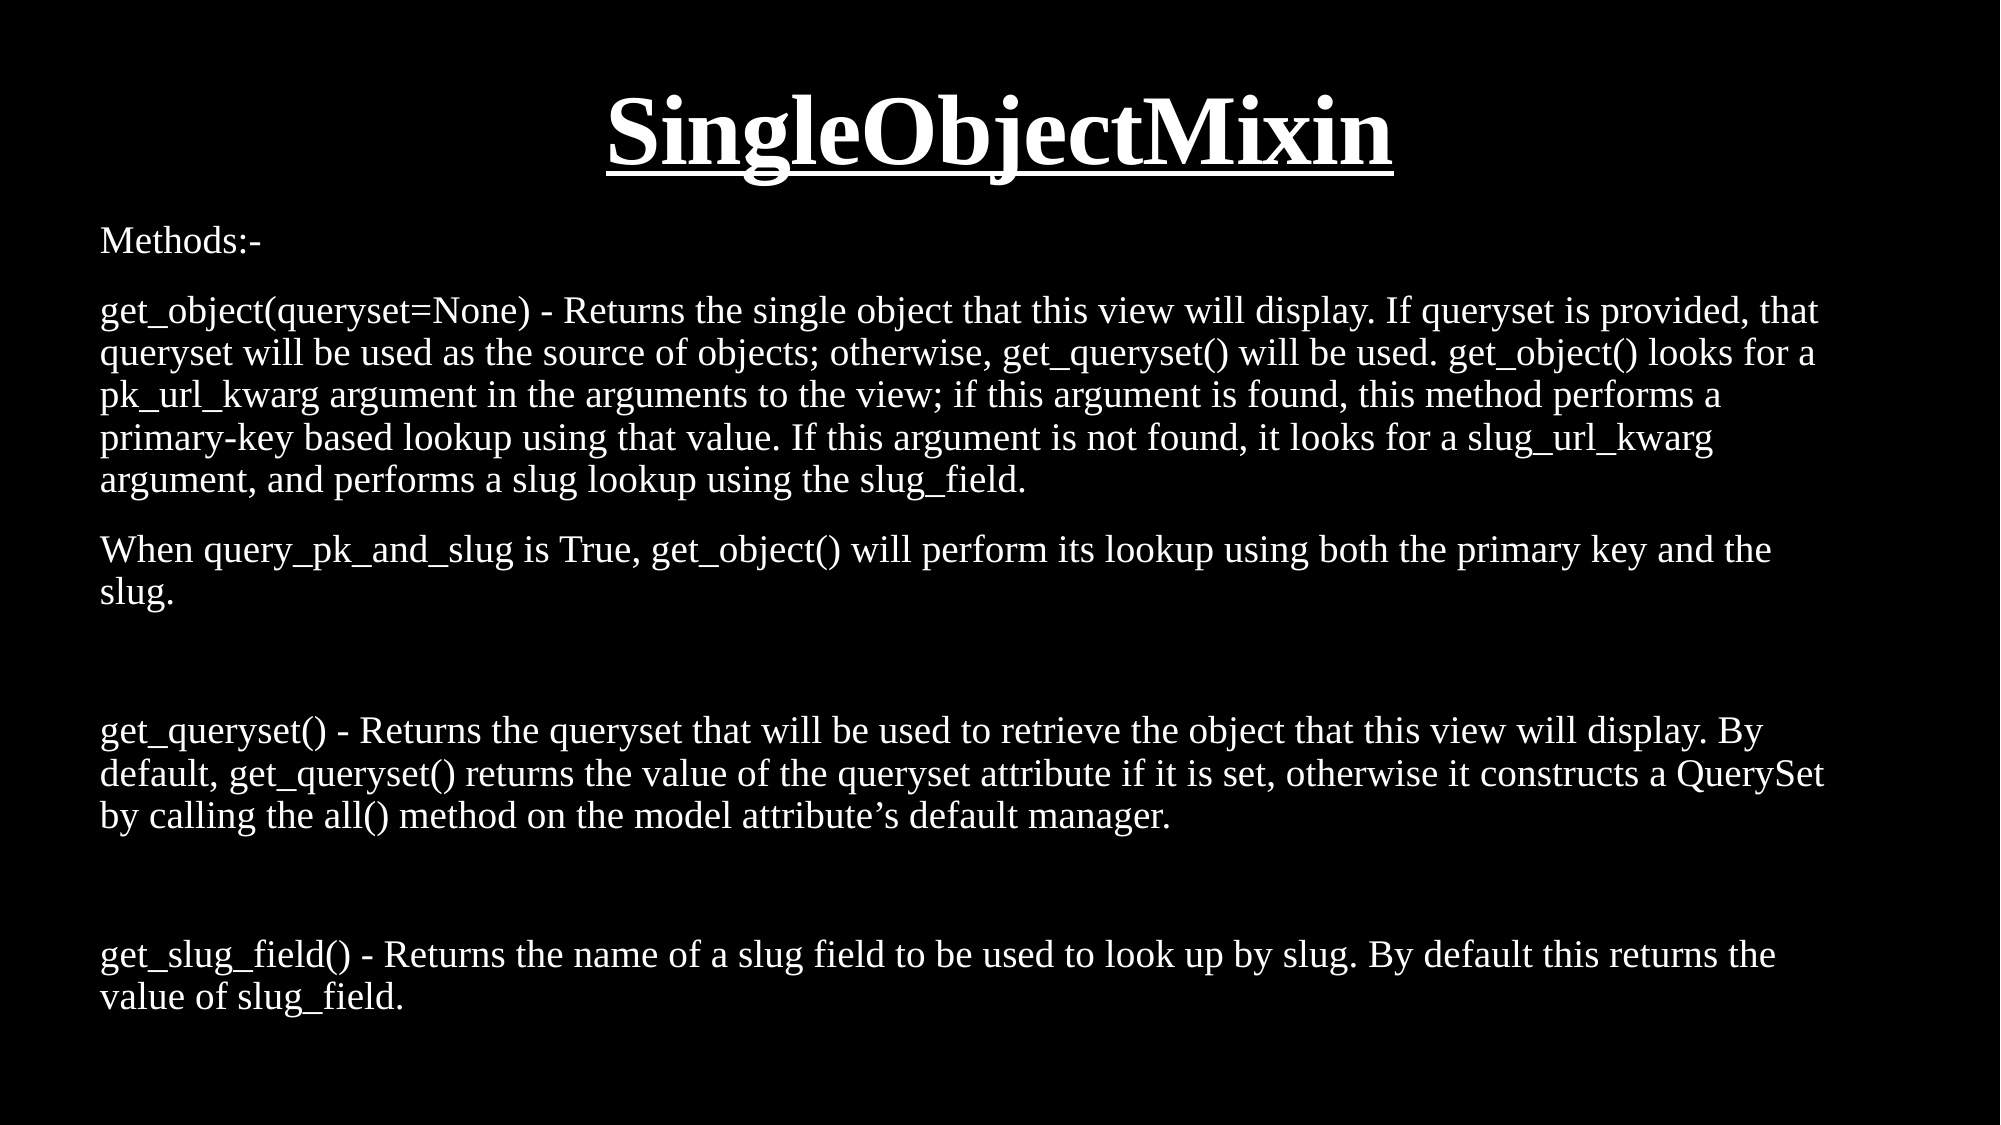

# SingleObjectMixin
Methods:-
get_object(queryset=None) - Returns the single object that this view will display. If queryset is provided, that queryset will be used as the source of objects; otherwise, get_queryset() will be used. get_object() looks for a pk_url_kwarg argument in the arguments to the view; if this argument is found, this method performs a primary-key based lookup using that value. If this argument is not found, it looks for a slug_url_kwarg argument, and performs a slug lookup using the slug_field.
When query_pk_and_slug is True, get_object() will perform its lookup using both the primary key and the slug.

get_queryset() - Returns the queryset that will be used to retrieve the object that this view will display. By default, get_queryset() returns the value of the queryset attribute if it is set, otherwise it constructs a QuerySet by calling the all() method on the model attribute’s default manager.

get_slug_field() - Returns the name of a slug field to be used to look up by slug. By default this returns the value of slug_field.